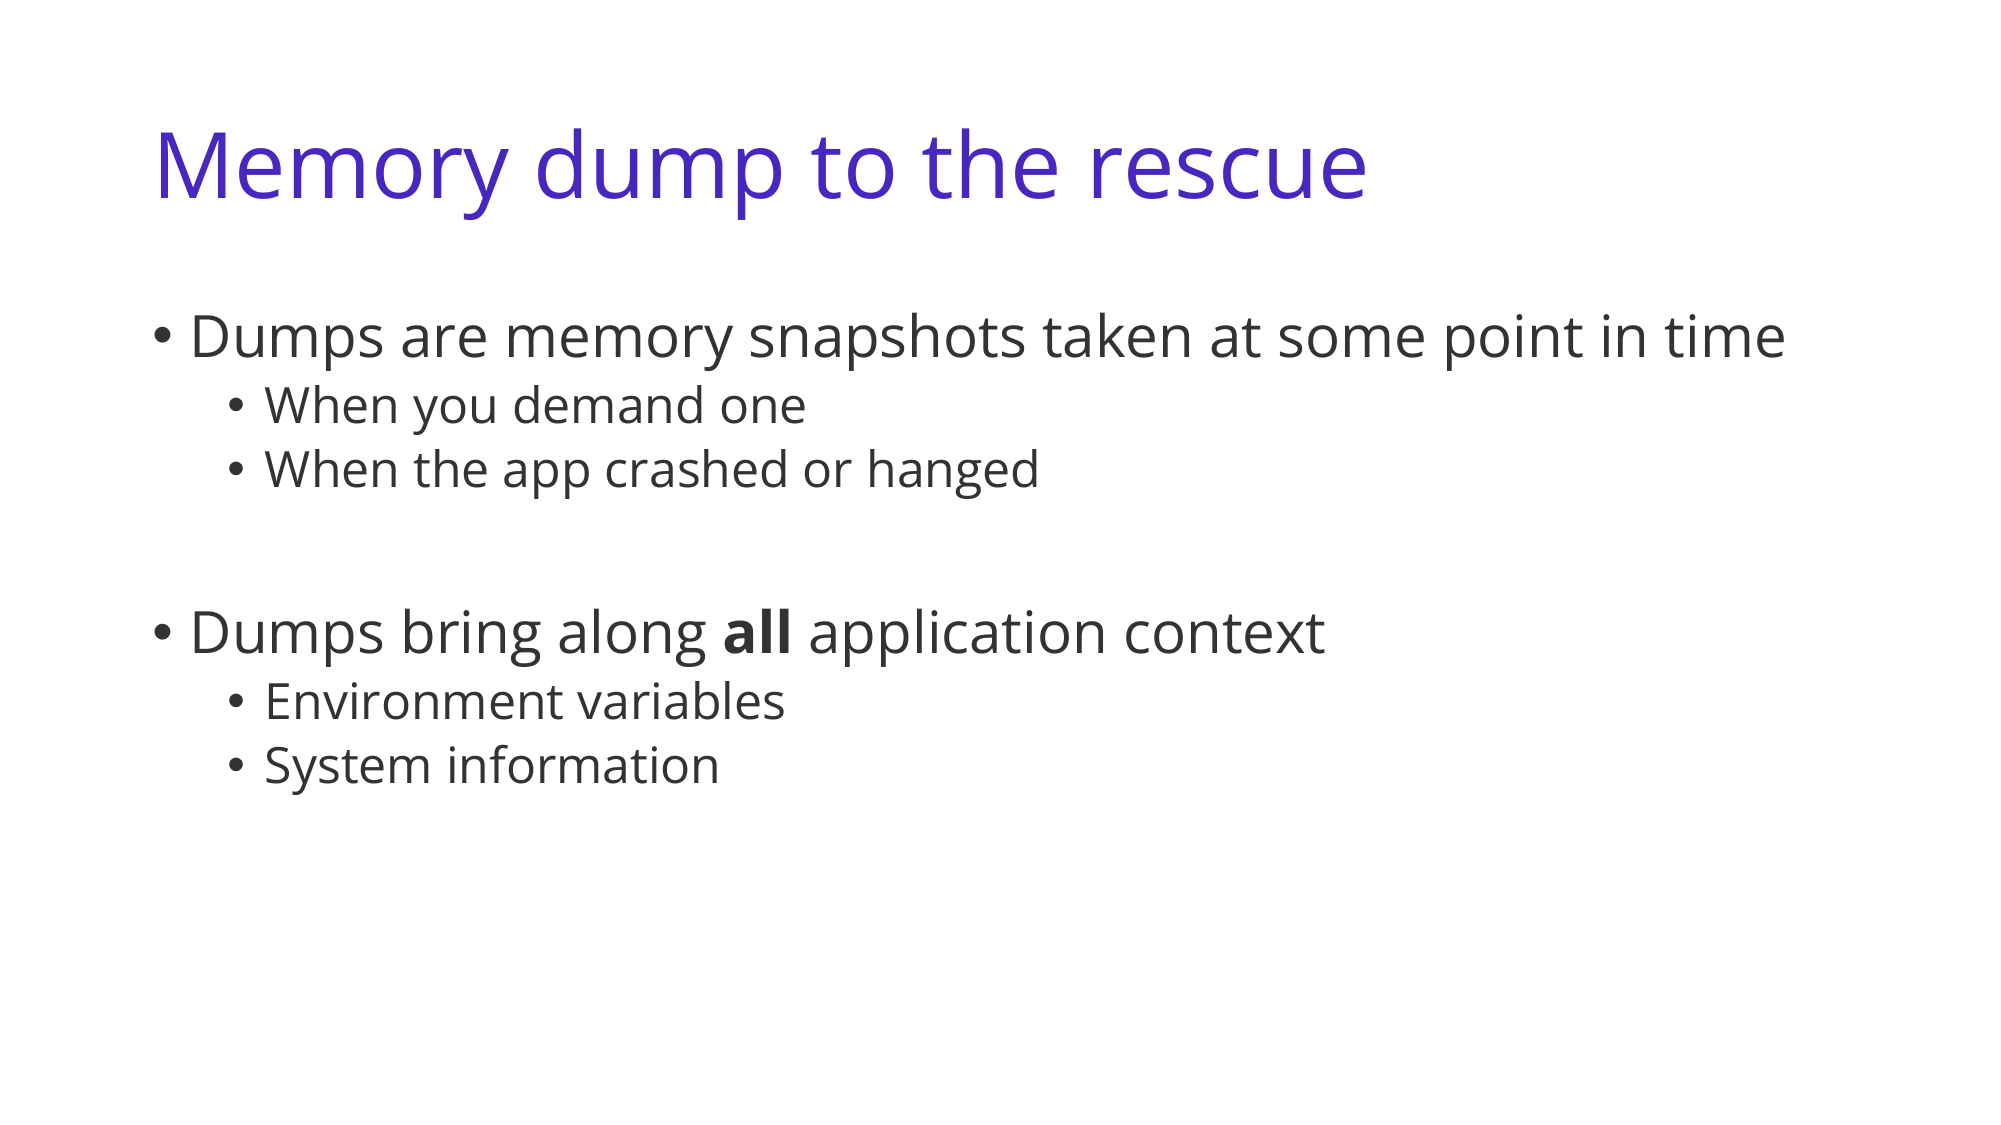

# Memory dump to the rescue
Dumps are memory snapshots taken at some point in time
When you demand one
When the app crashed or hanged

Dumps bring along all application context
Environment variables
System information